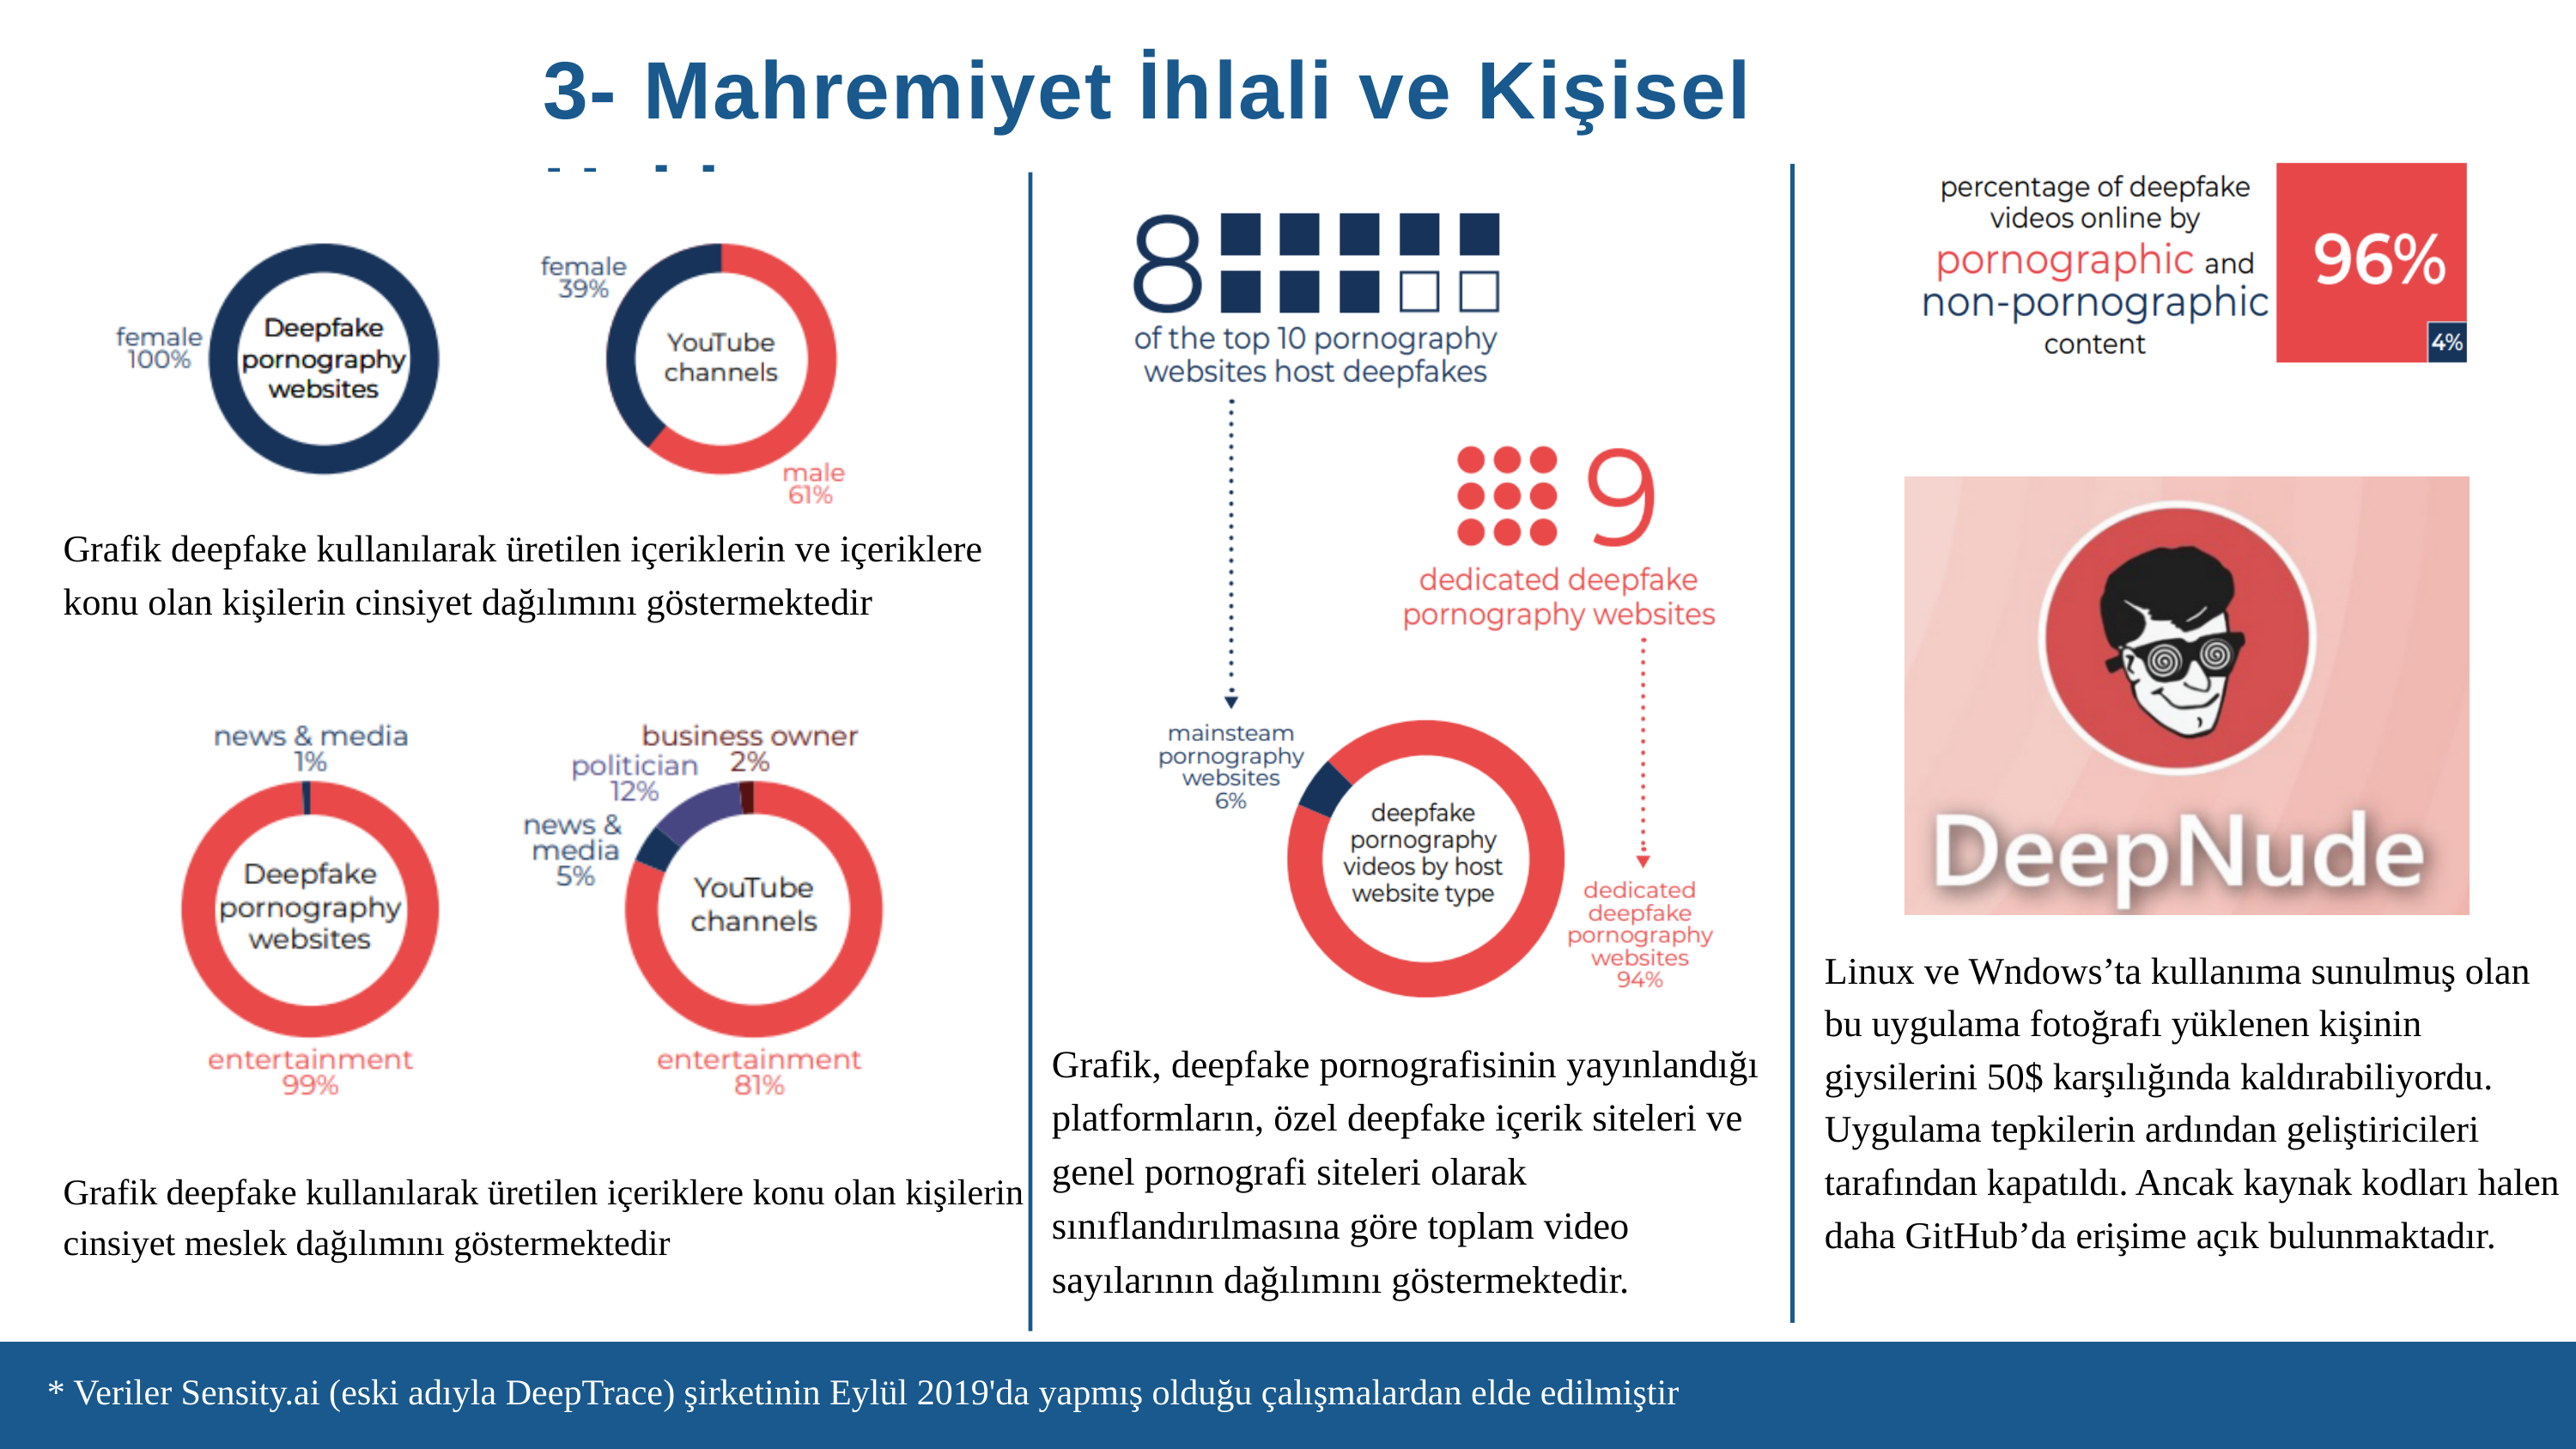

3- Mahremiyet İhlali ve Kişisel Haklar

Grafik deepfake kullanılarak üretilen içeriklerin ve içeriklere konu olan kişilerin cinsiyet dağılımını göstermektedir

Linux ve Wndows’ta kullanıma sunulmuş olan bu uygulama fotoğrafı yüklenen kişinin giysilerini 50$ karşılığında kaldırabiliyordu. Uygulama tepkilerin ardından geliştiricileri tarafından kapatıldı. Ancak kaynak kodları halen daha GitHub’da erişime açık bulunmaktadır.
Grafik, deepfake pornografisinin yayınlandığı platformların, özel deepfake içerik siteleri ve genel pornografi siteleri olarak sınıflandırılmasına göre toplam video sayılarının dağılımını göstermektedir.
Grafik deepfake kullanılarak üretilen içeriklere konu olan kişilerin cinsiyet meslek dağılımını göstermektedir

* Veriler Sensity.ai (eski adıyla DeepTrace) şirketinin Eylül 2019'da yapmış olduğu çalışmalardan elde edilmiştir